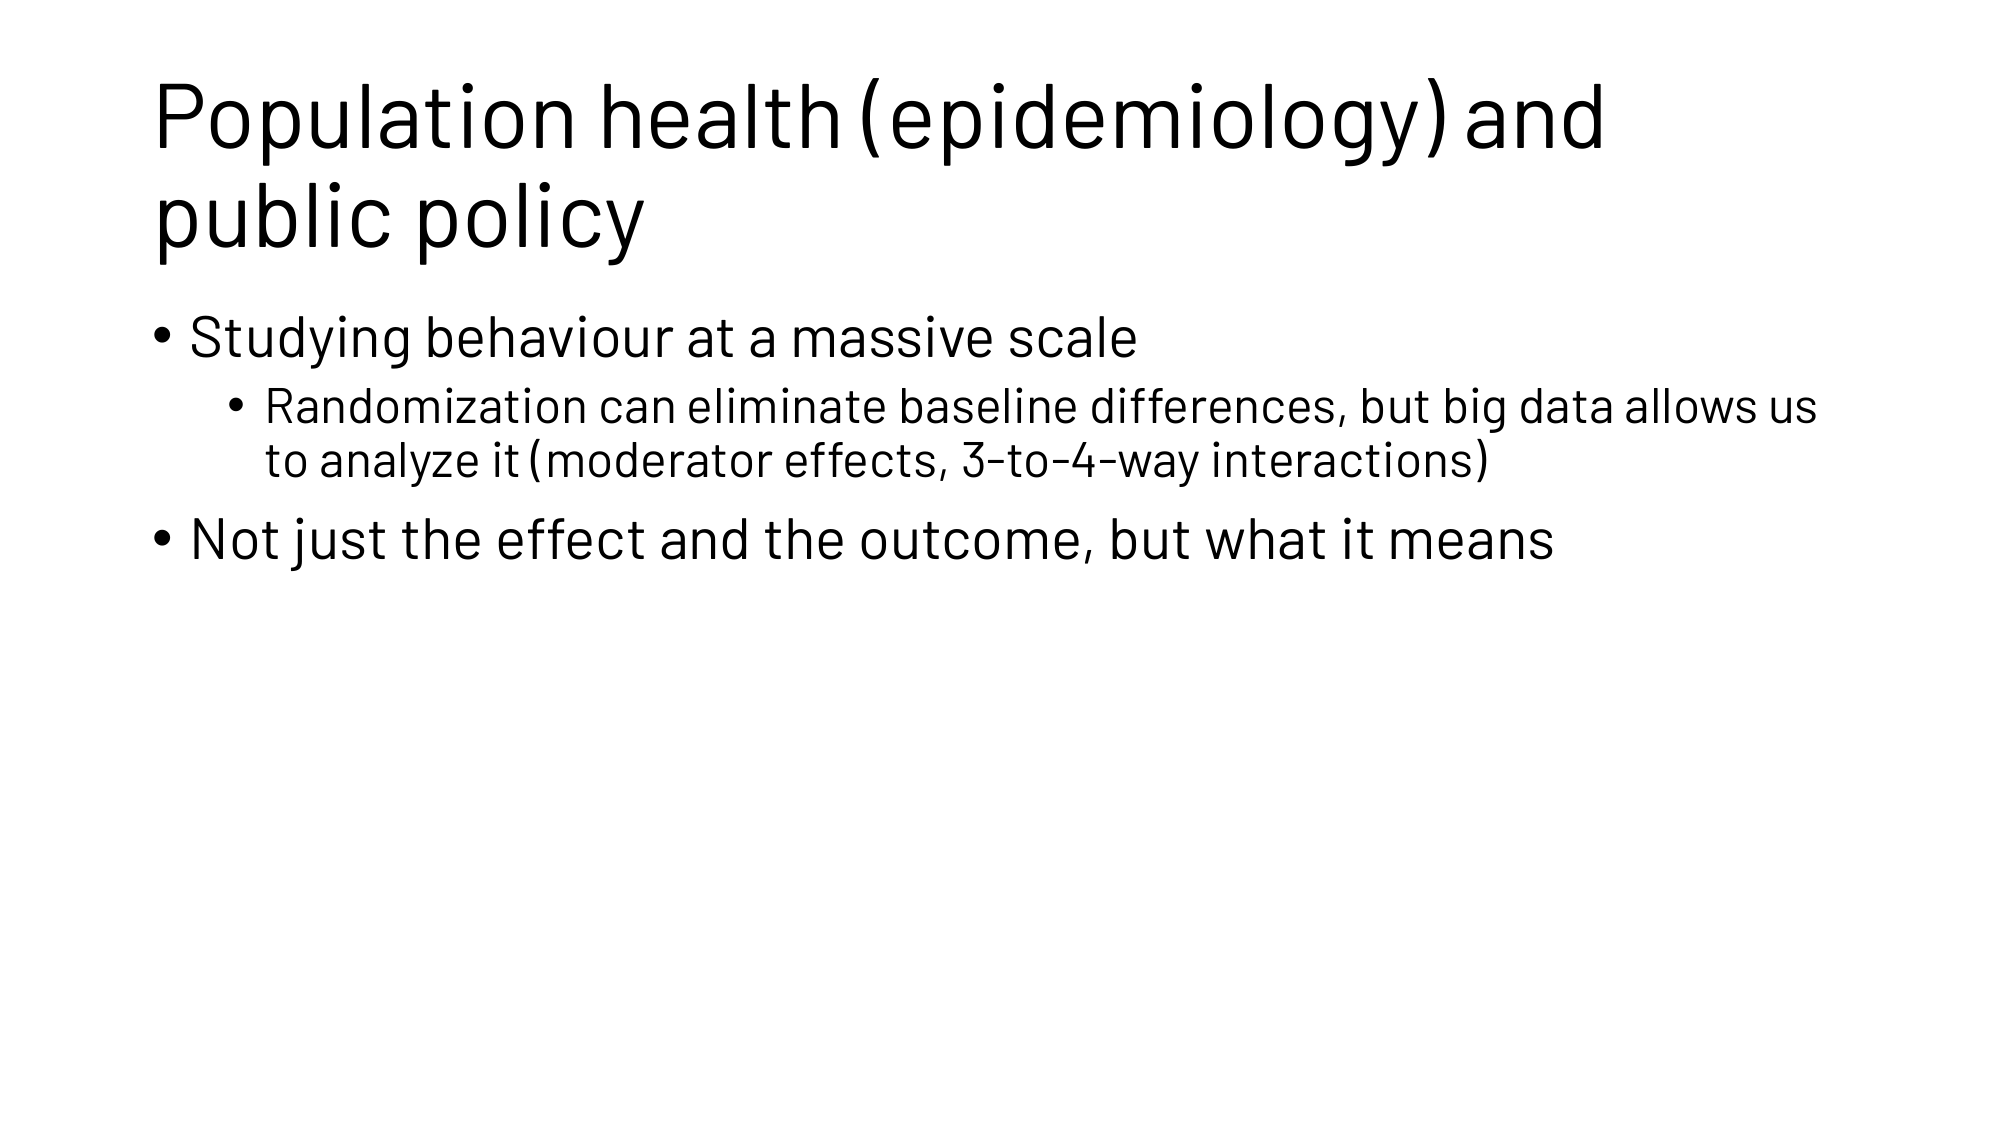

# Population health (epidemiology) and public policy
Studying behaviour at a massive scale
Randomization can eliminate baseline differences, but big data allows us to analyze it (moderator effects, 3-to-4-way interactions)
Not just the effect and the outcome, but what it means